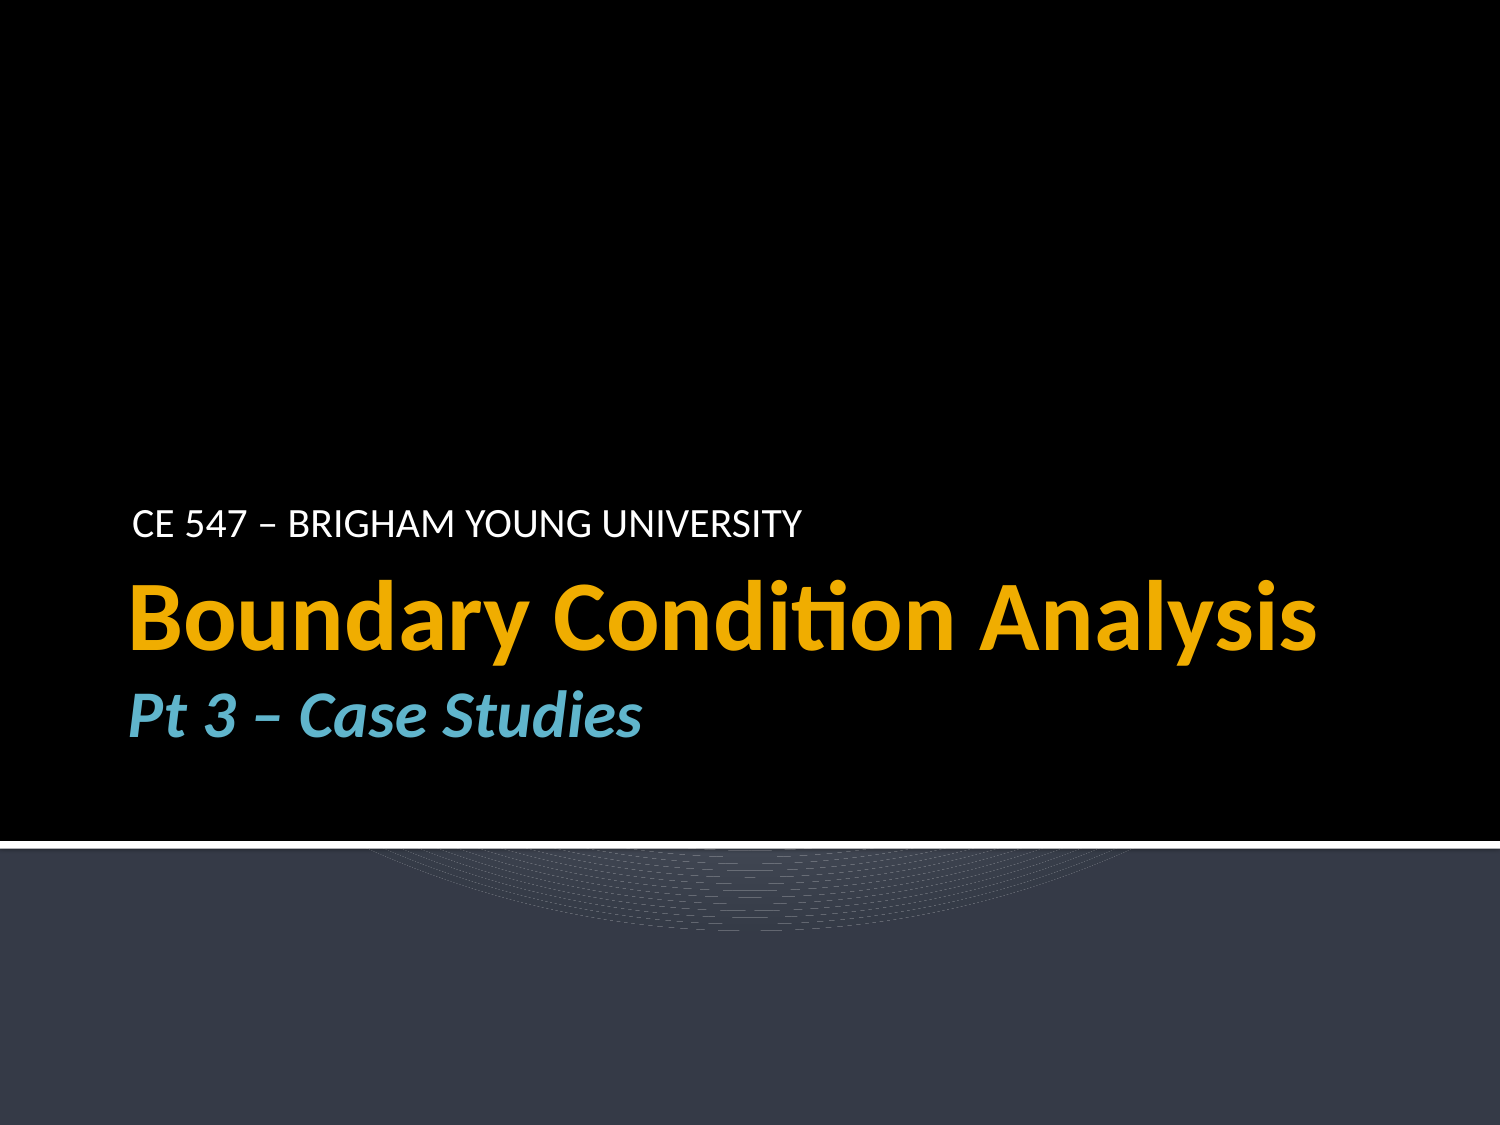

CE 547 – BRIGHAM YOUNG UNIVERSITY
# Boundary Condition Analysis Pt 3 – Case Studies